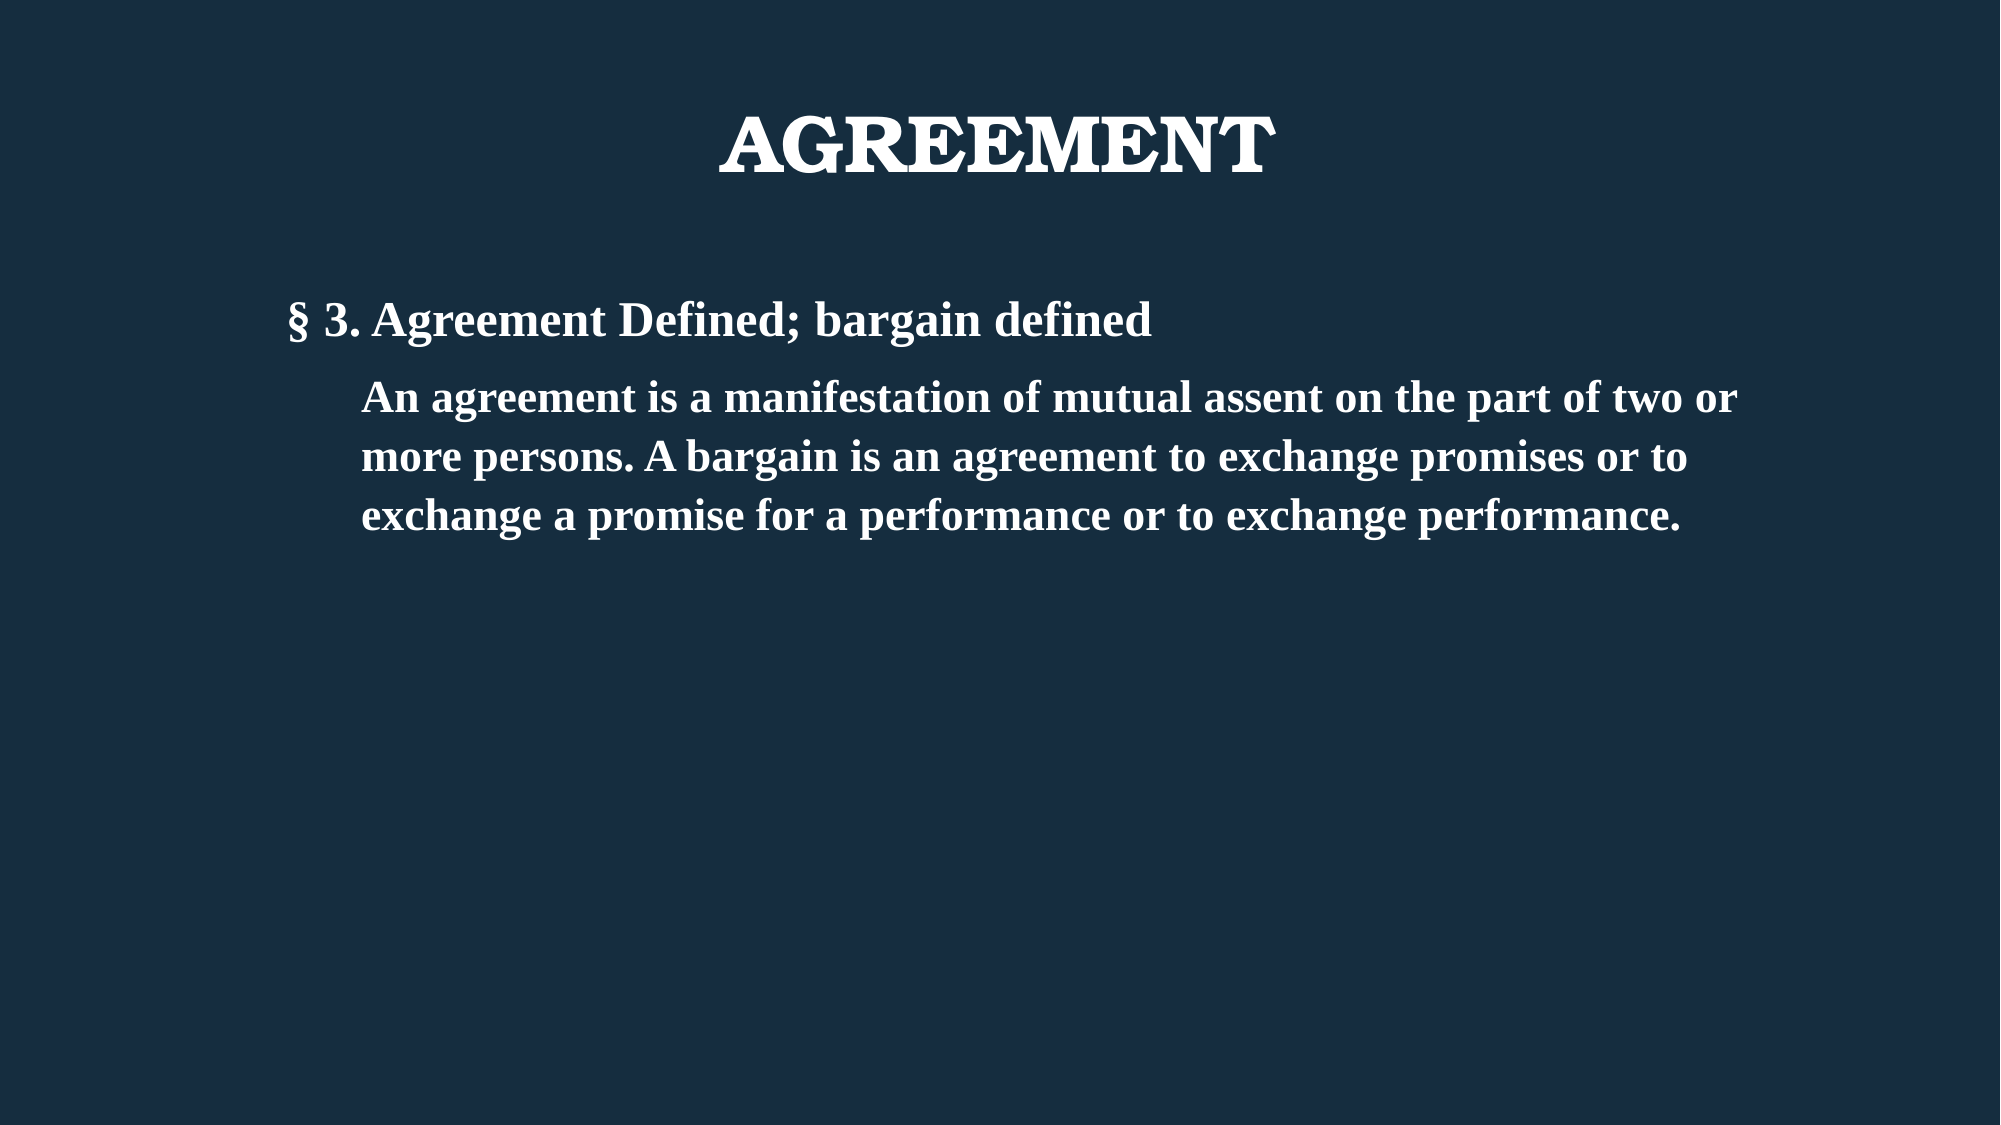

# Agreement

§ 3. Agreement Defined; bargain defined
An agreement is a manifestation of mutual assent on the part of two or more persons. A bargain is an agreement to exchange promises or to exchange a promise for a performance or to exchange performance.